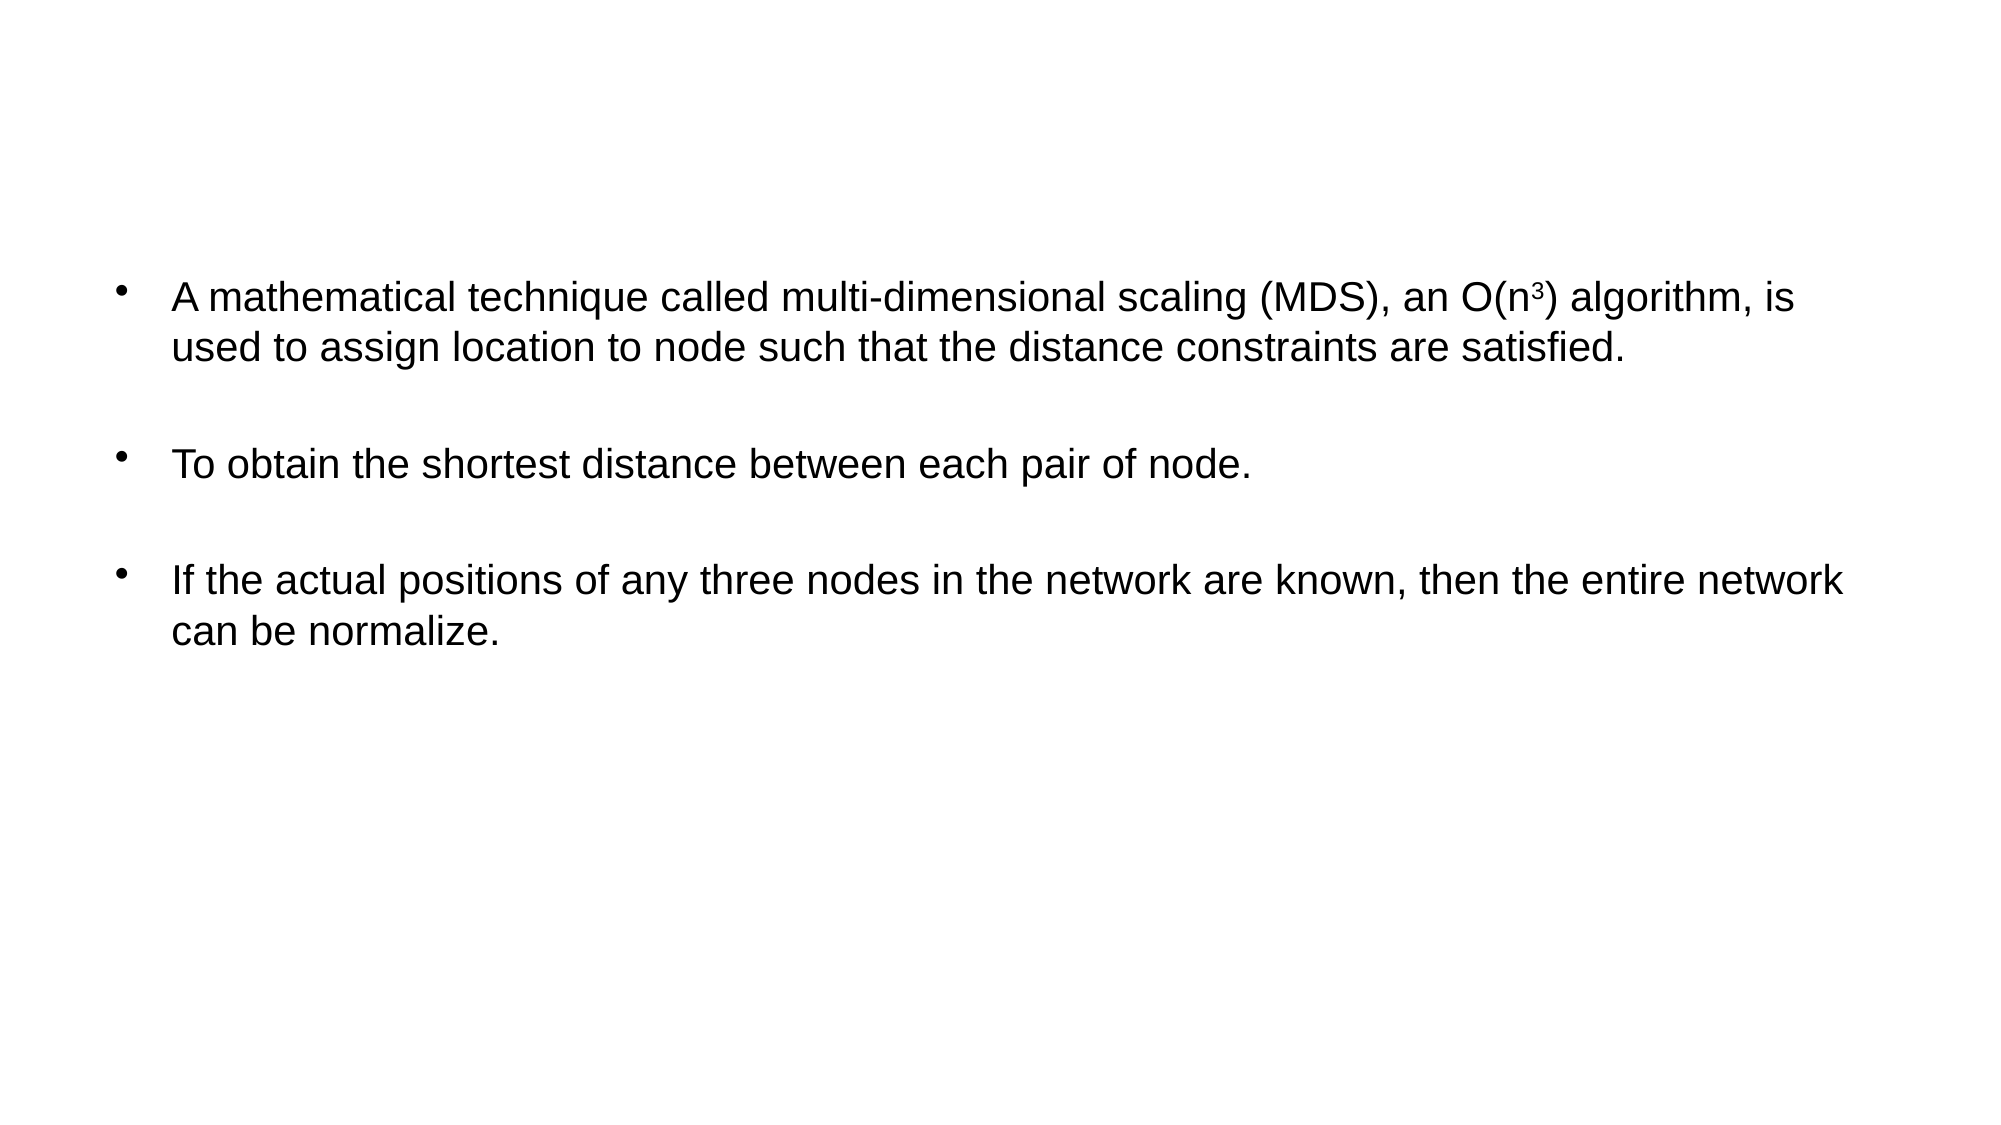

#
A mathematical technique called multi-dimensional scaling (MDS), an O(n3) algorithm, is used to assign location to node such that the distance constraints are satisfied.

To obtain the shortest distance between each pair of node.

If the actual positions of any three nodes in the network are known, then the entire network can be normalize.